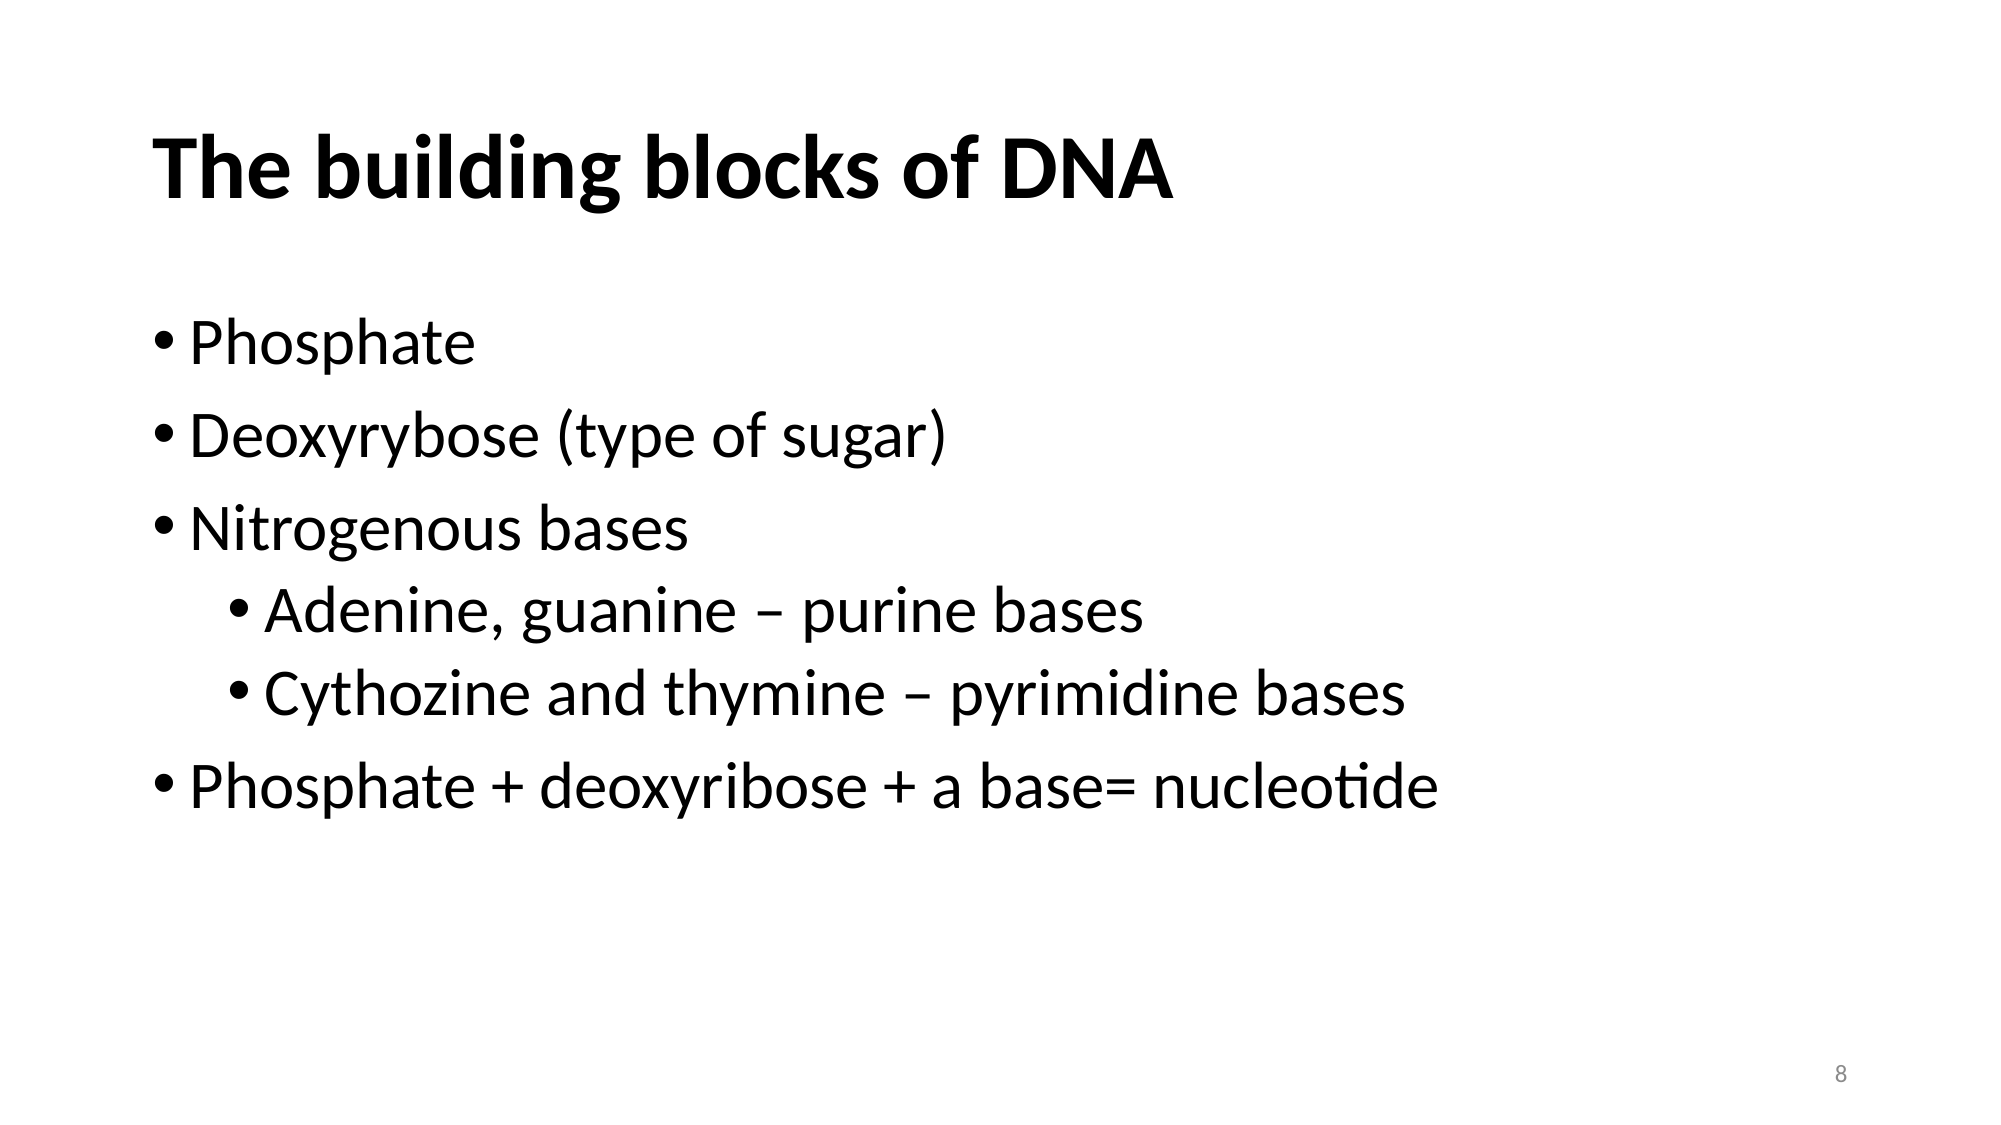

# The building blocks of DNA
Phosphate
Deoxyrybose (type of sugar)
Nitrogenous bases
Adenine, guanine – purine bases
Cythozine and thymine – pyrimidine bases
Phosphate + deoxyribose + a base= nucleotide
8